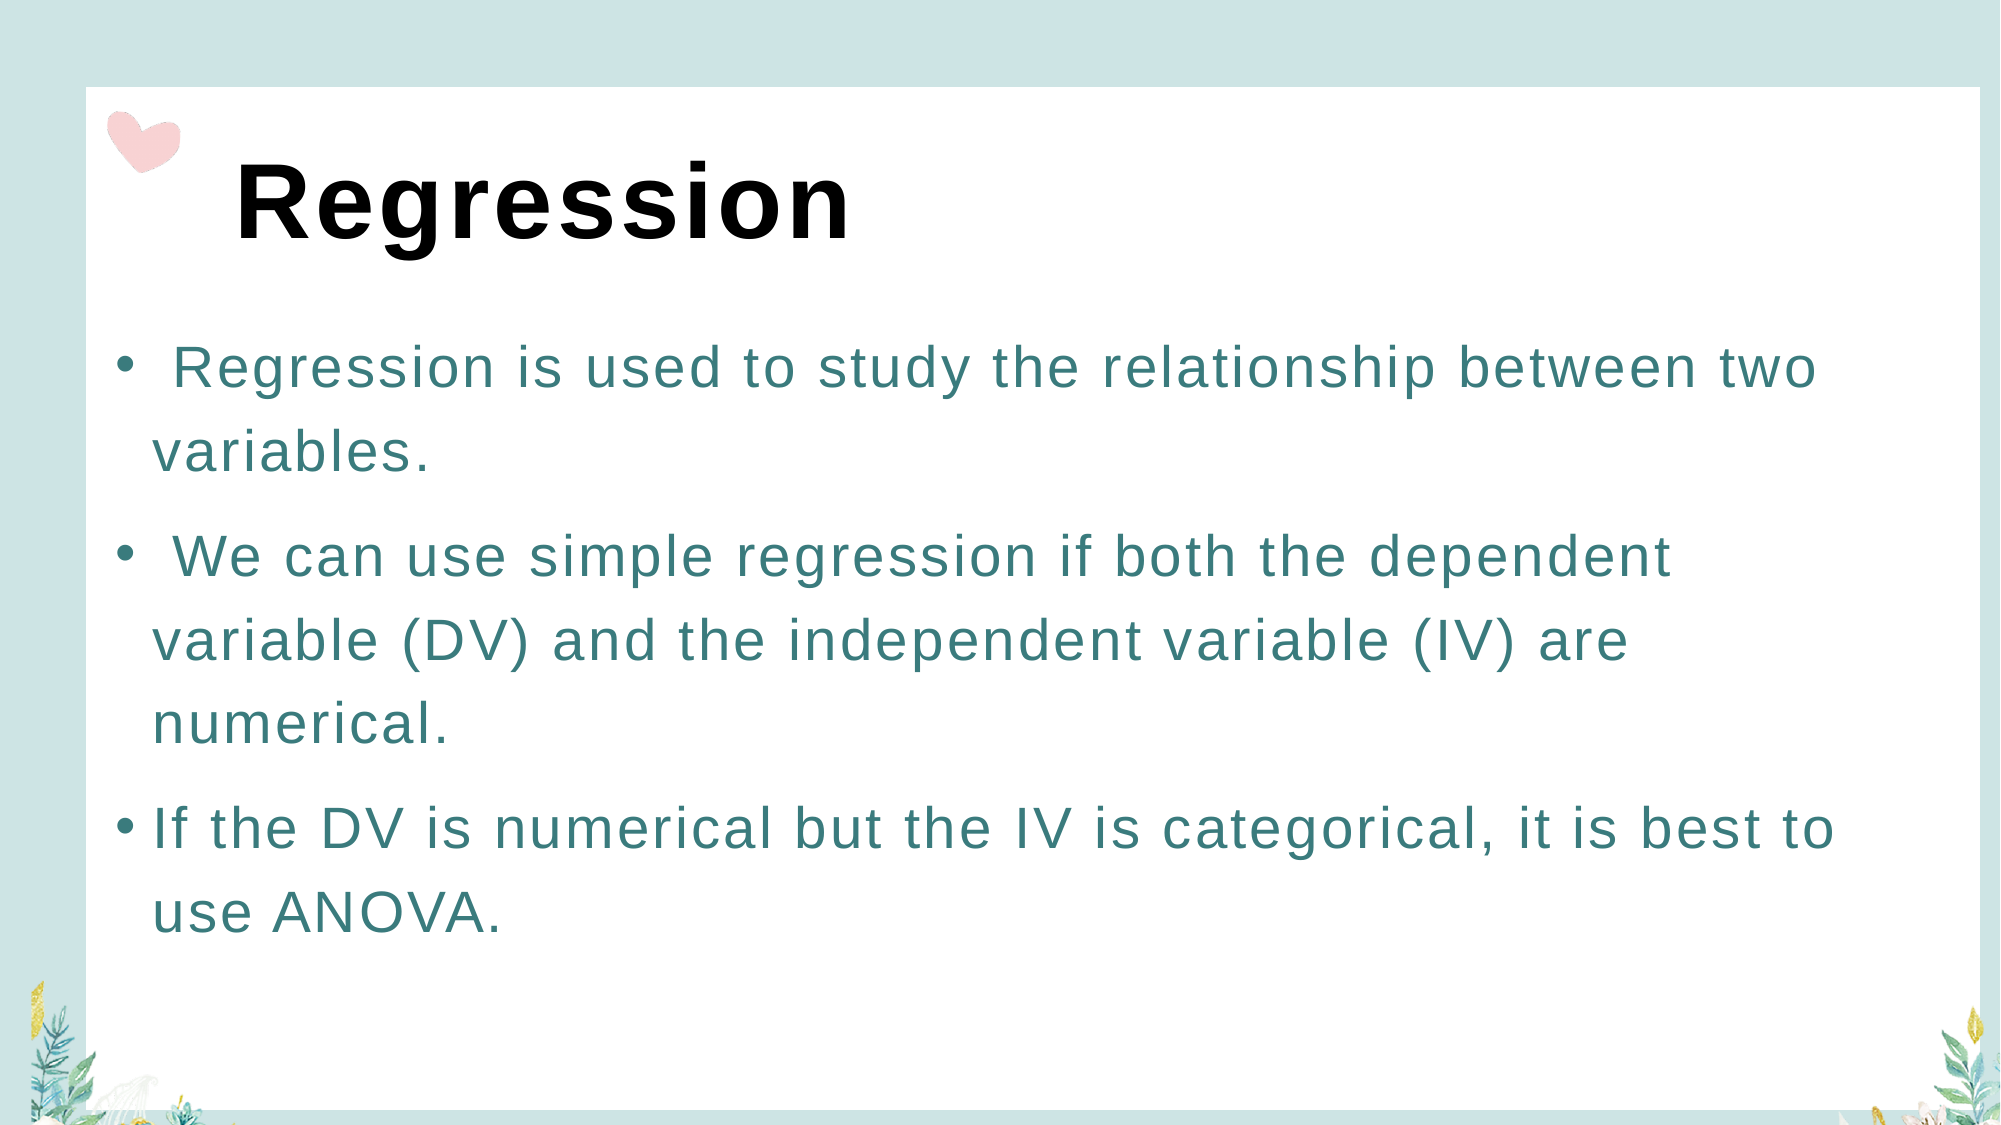

# Regression

 Regression is used to study the relationship between two variables.
 We can use simple regression if both the dependent variable (DV) and the independent variable (IV) are numerical.
If the DV is numerical but the IV is categorical, it is best to use ANOVA.